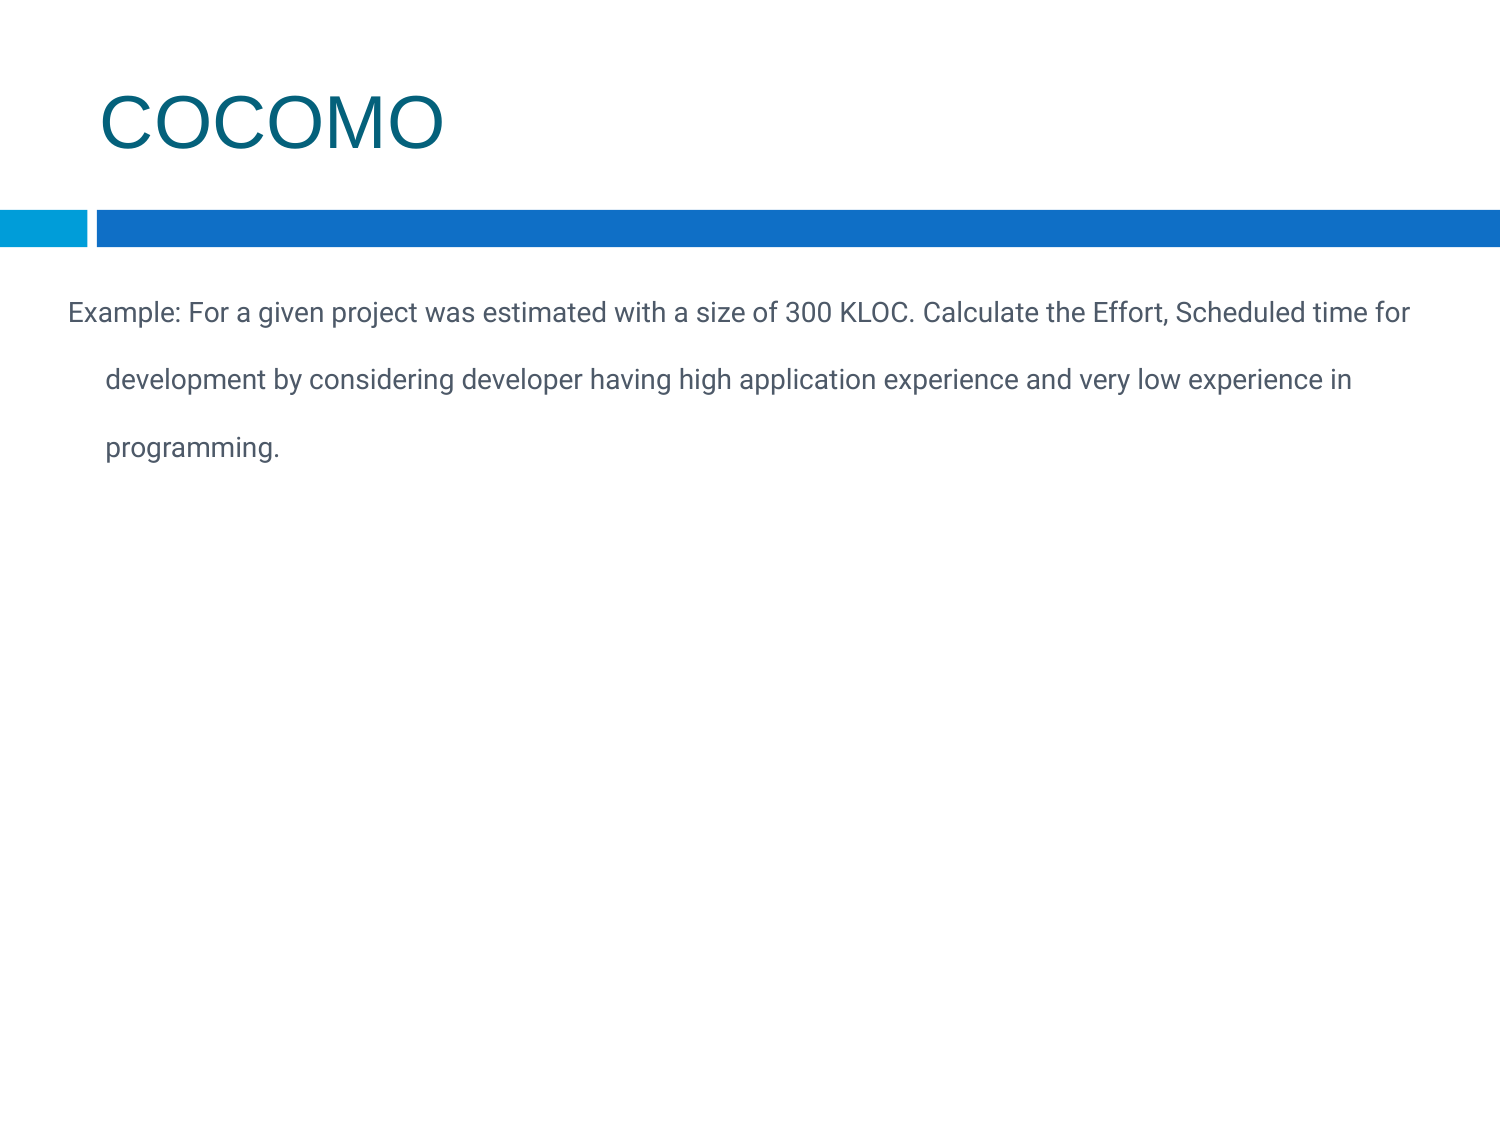

# COCOMO

Example: For a given project was estimated with a size of 300 KLOC. Calculate the Effort, Scheduled time for development by considering developer having high application experience and very low experience in programming.